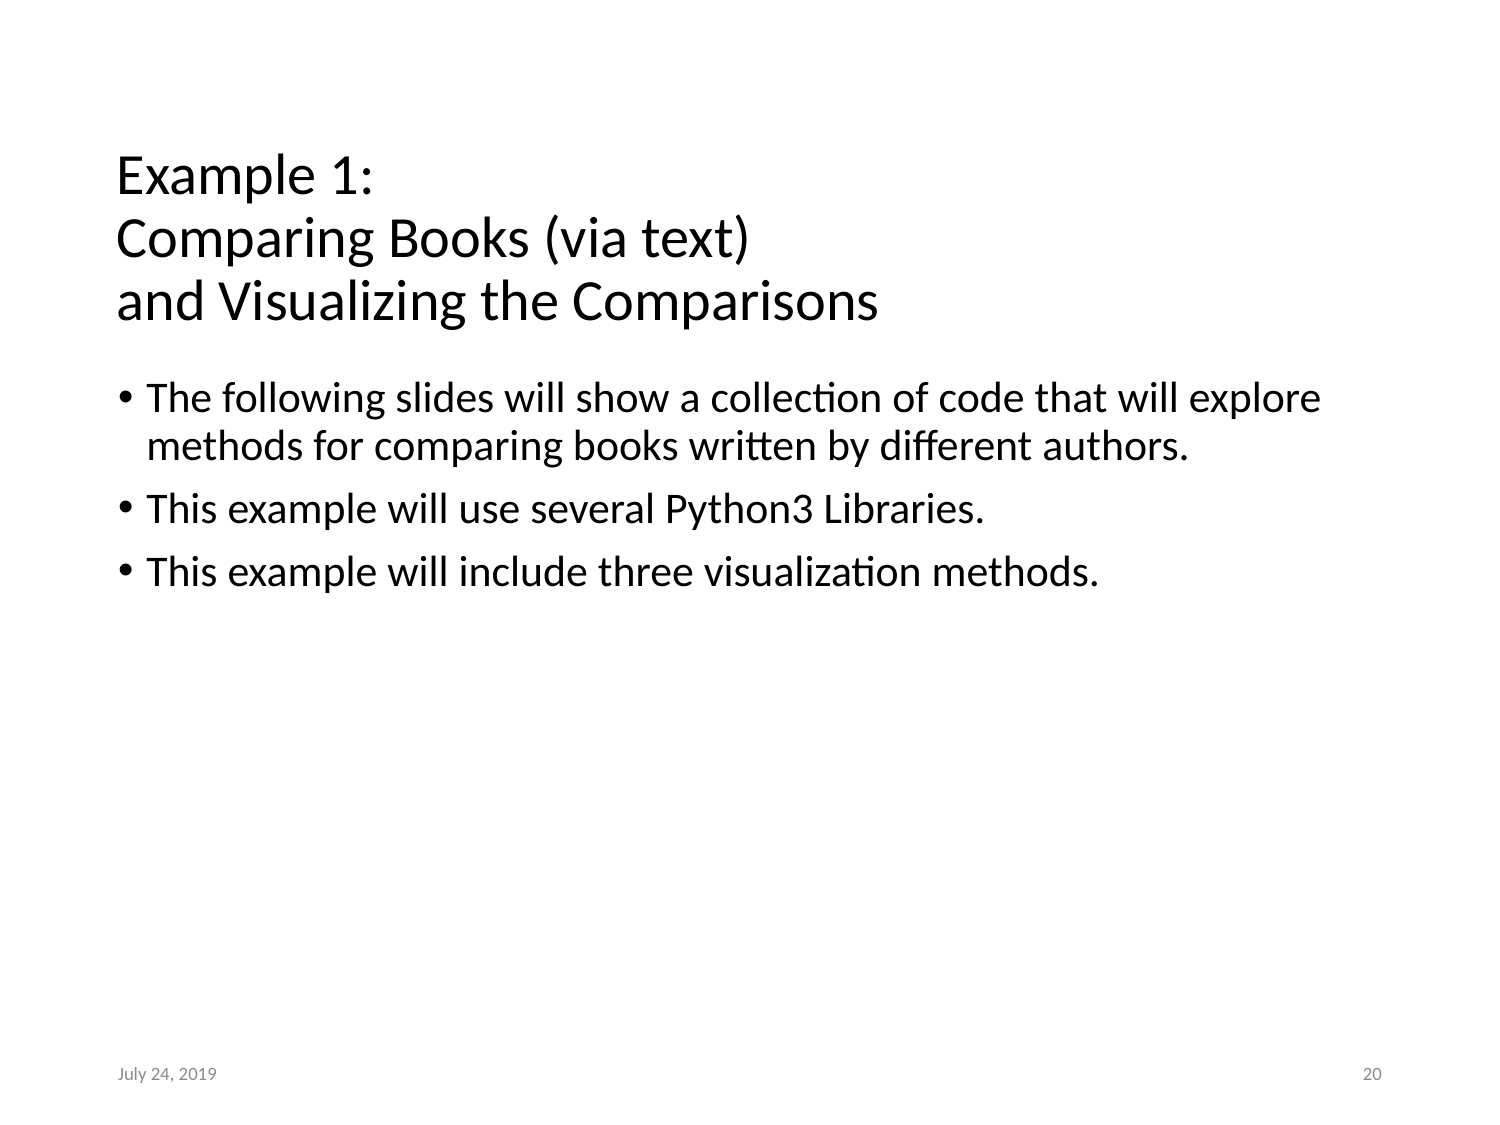

# Example 1: Comparing Books (via text) and Visualizing the Comparisons

The following slides will show a collection of code that will explore methods for comparing books written by different authors.
This example will use several Python3 Libraries.
This example will include three visualization methods.
July 24, 2019
20